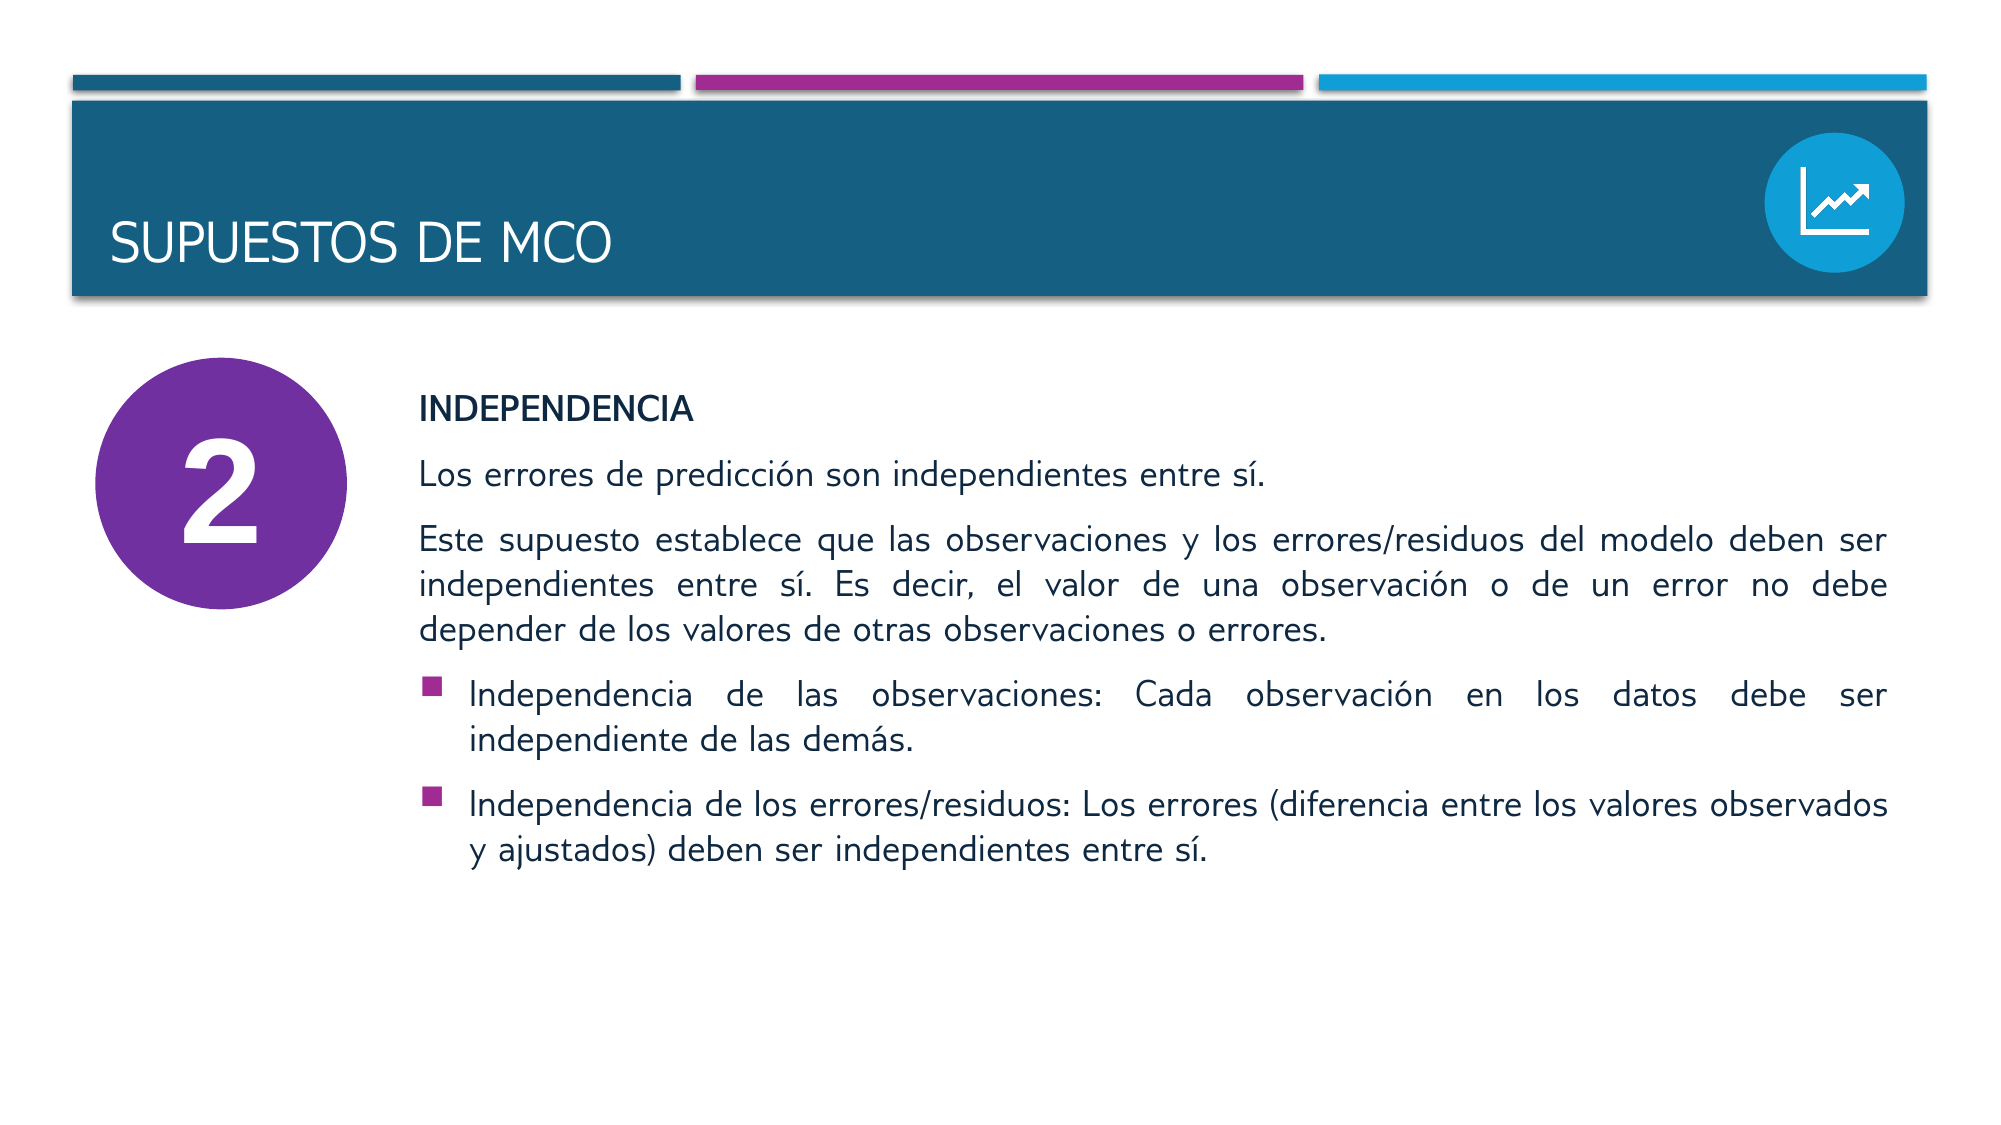

# SUPUESTOS DE mco

INDEPENDENCIA
Los errores de predicción son independientes entre sí.
Este supuesto establece que las observaciones y los errores/residuos del modelo deben ser independientes entre sí. Es decir, el valor de una observación o de un error no debe depender de los valores de otras observaciones o errores.
Independencia de las observaciones: Cada observación en los datos debe ser independiente de las demás.
Independencia de los errores/residuos: Los errores (diferencia entre los valores observados y ajustados) deben ser independientes entre sí.
2